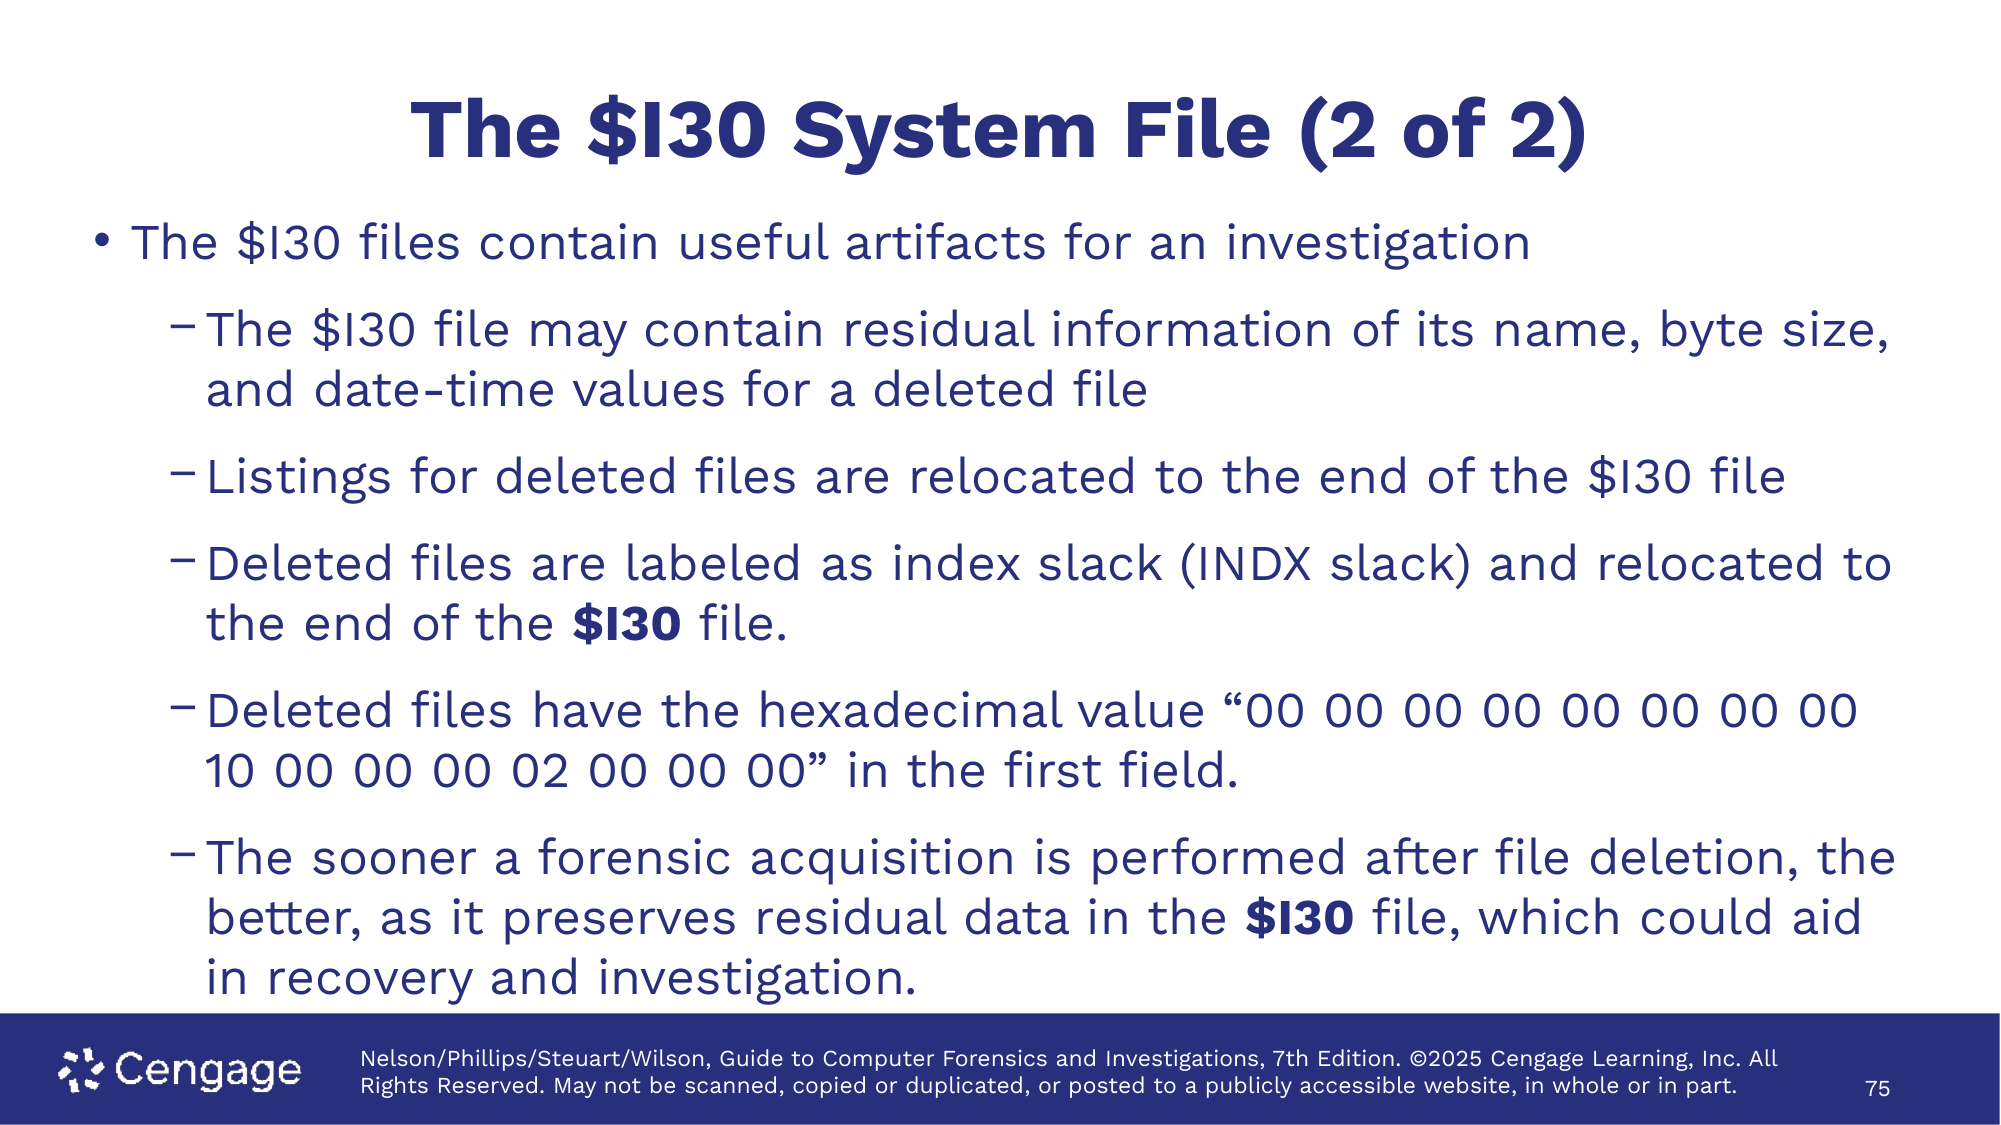

The $I30 System File (2 of 2)
# The $I30 files contain useful artifacts for an investigation
The $I30 file may contain residual information of its name, byte size, and date-time values for a deleted file
Listings for deleted files are relocated to the end of the $I30 file
Deleted files are labeled as index slack (INDX slack) and relocated to the end of the $I30 file.
Deleted files have the hexadecimal value “00 00 00 00 00 00 00 00 10 00 00 00 02 00 00 00” in the first field.
The sooner a forensic acquisition is performed after file deletion, the better, as it preserves residual data in the $I30 file, which could aid in recovery and investigation.